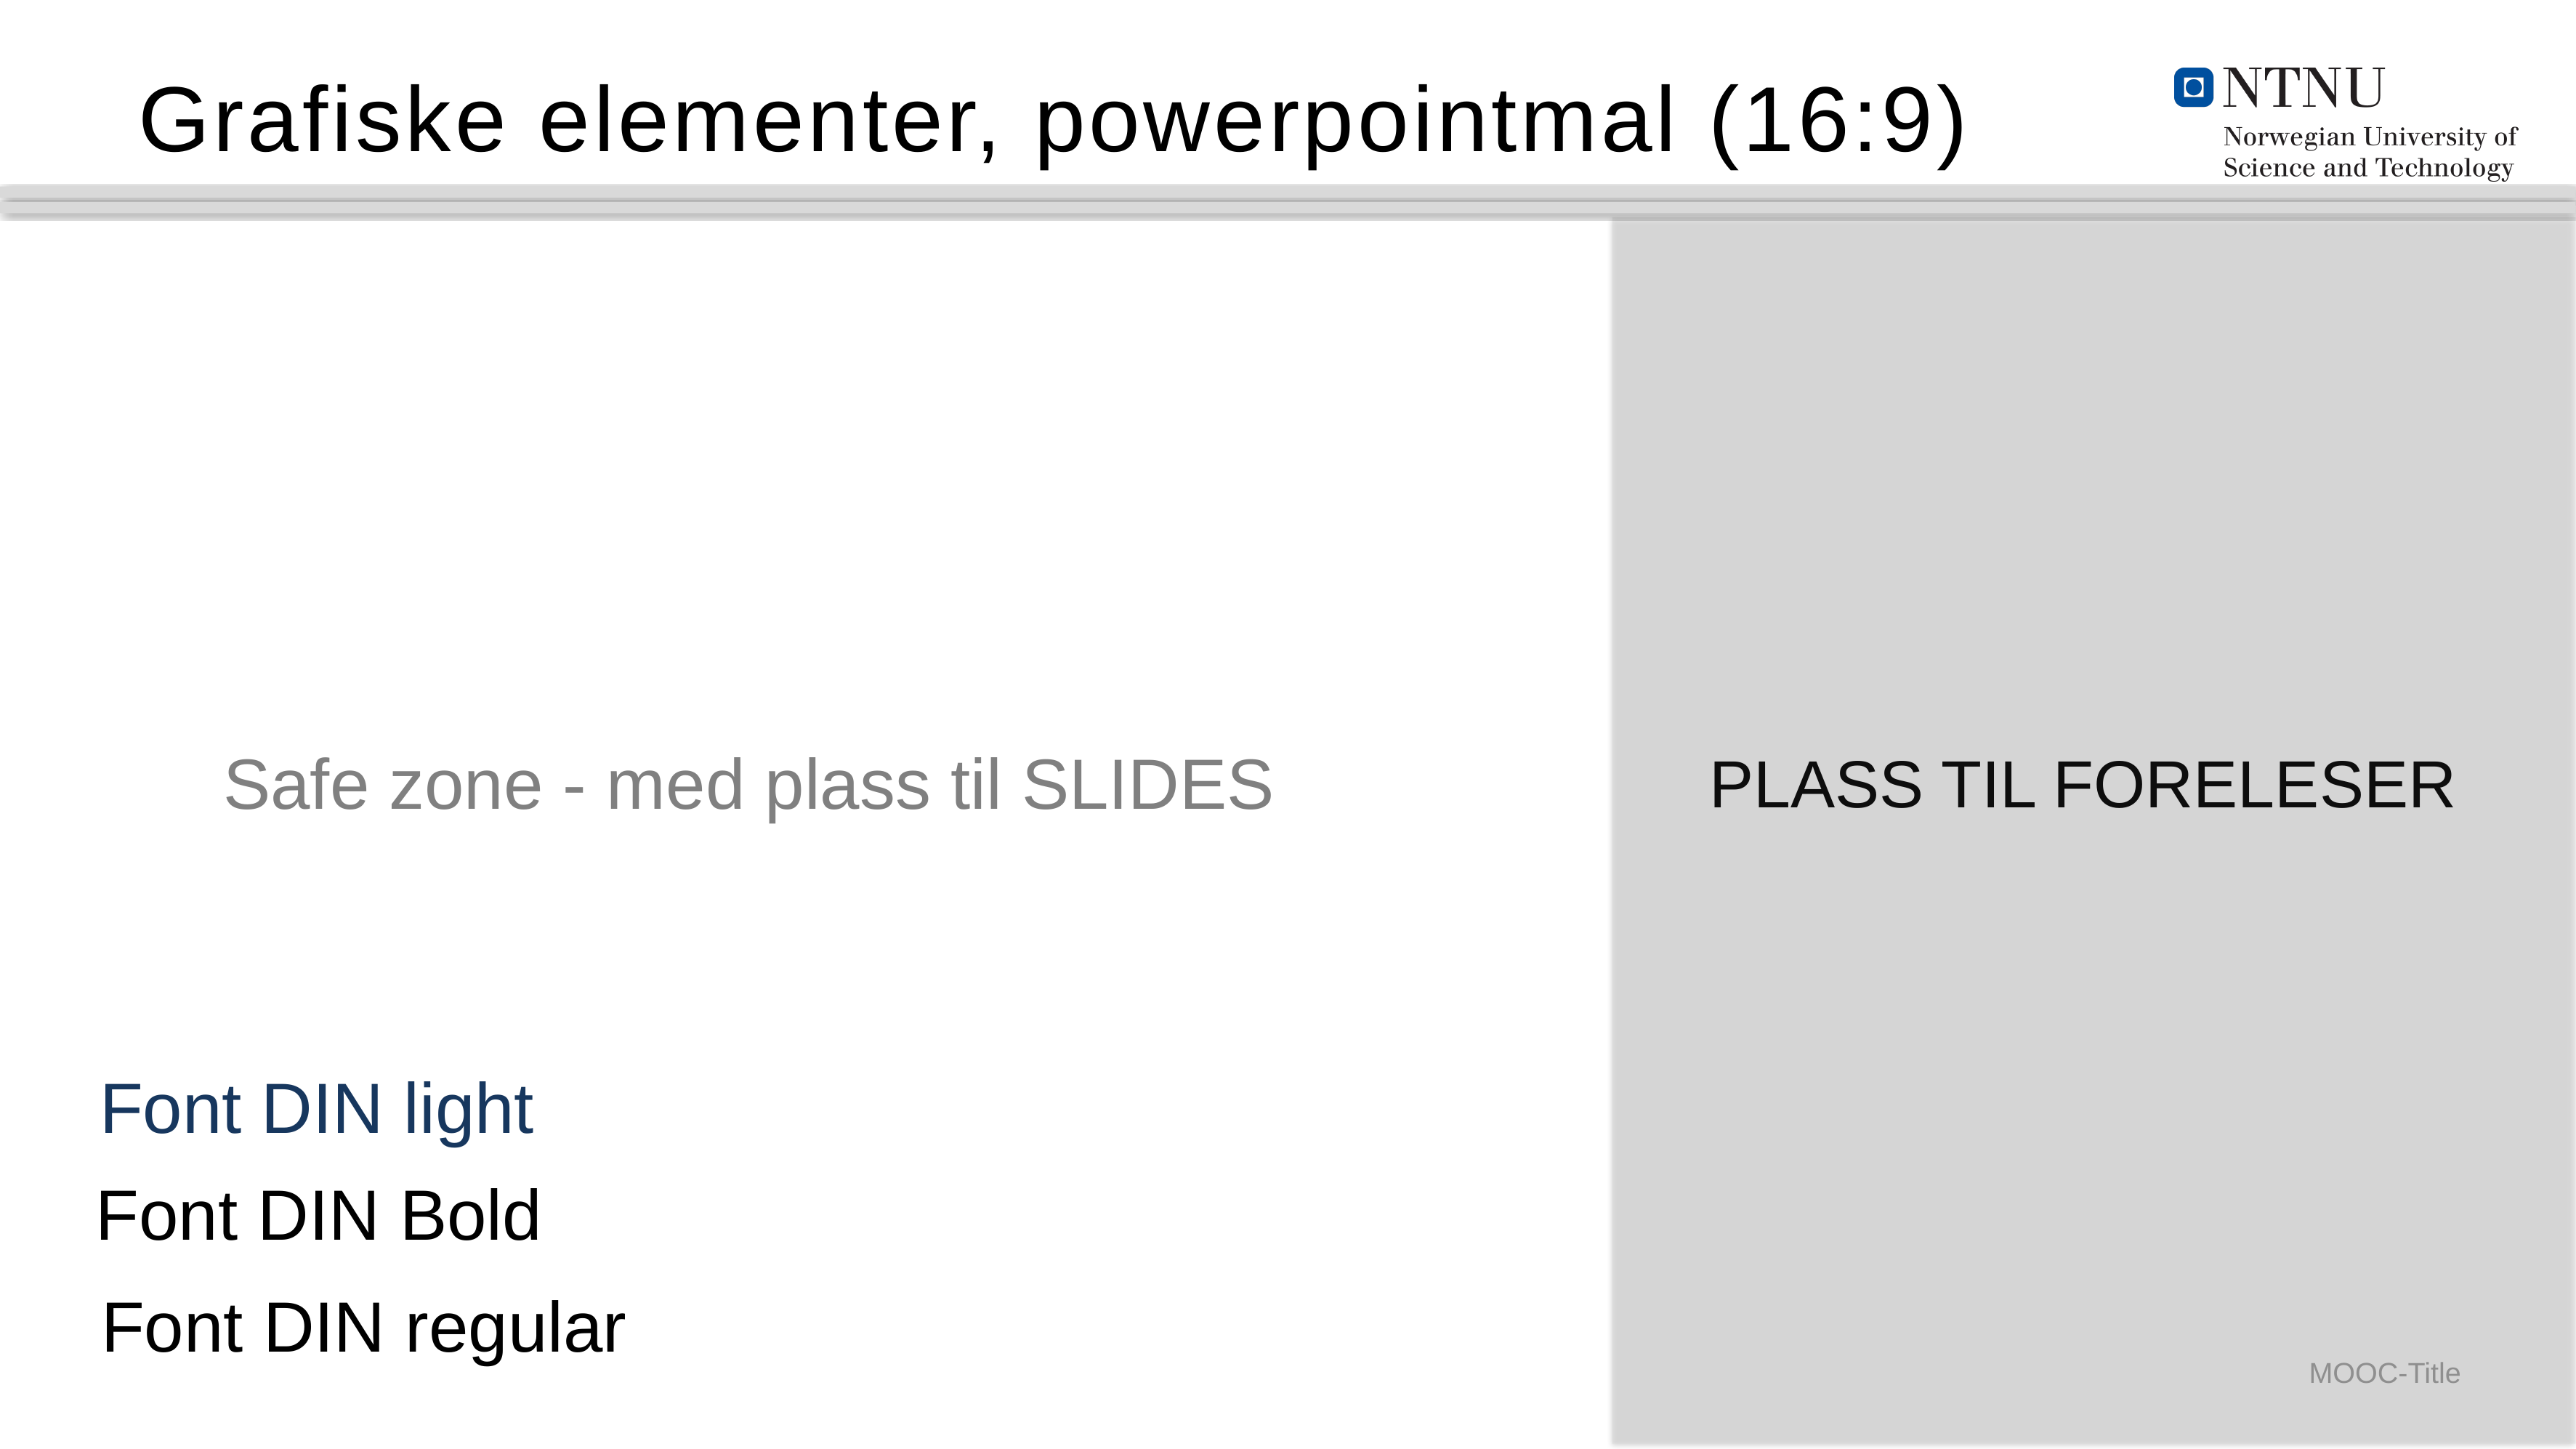

# Grafiske elementer, powerpointmal (16:9)

Safe zone - med plass til SLIDES
PLASS TIL FORELESER
Font DIN light
Font DIN Bold
Font DIN regular
Rubrique
Sujet